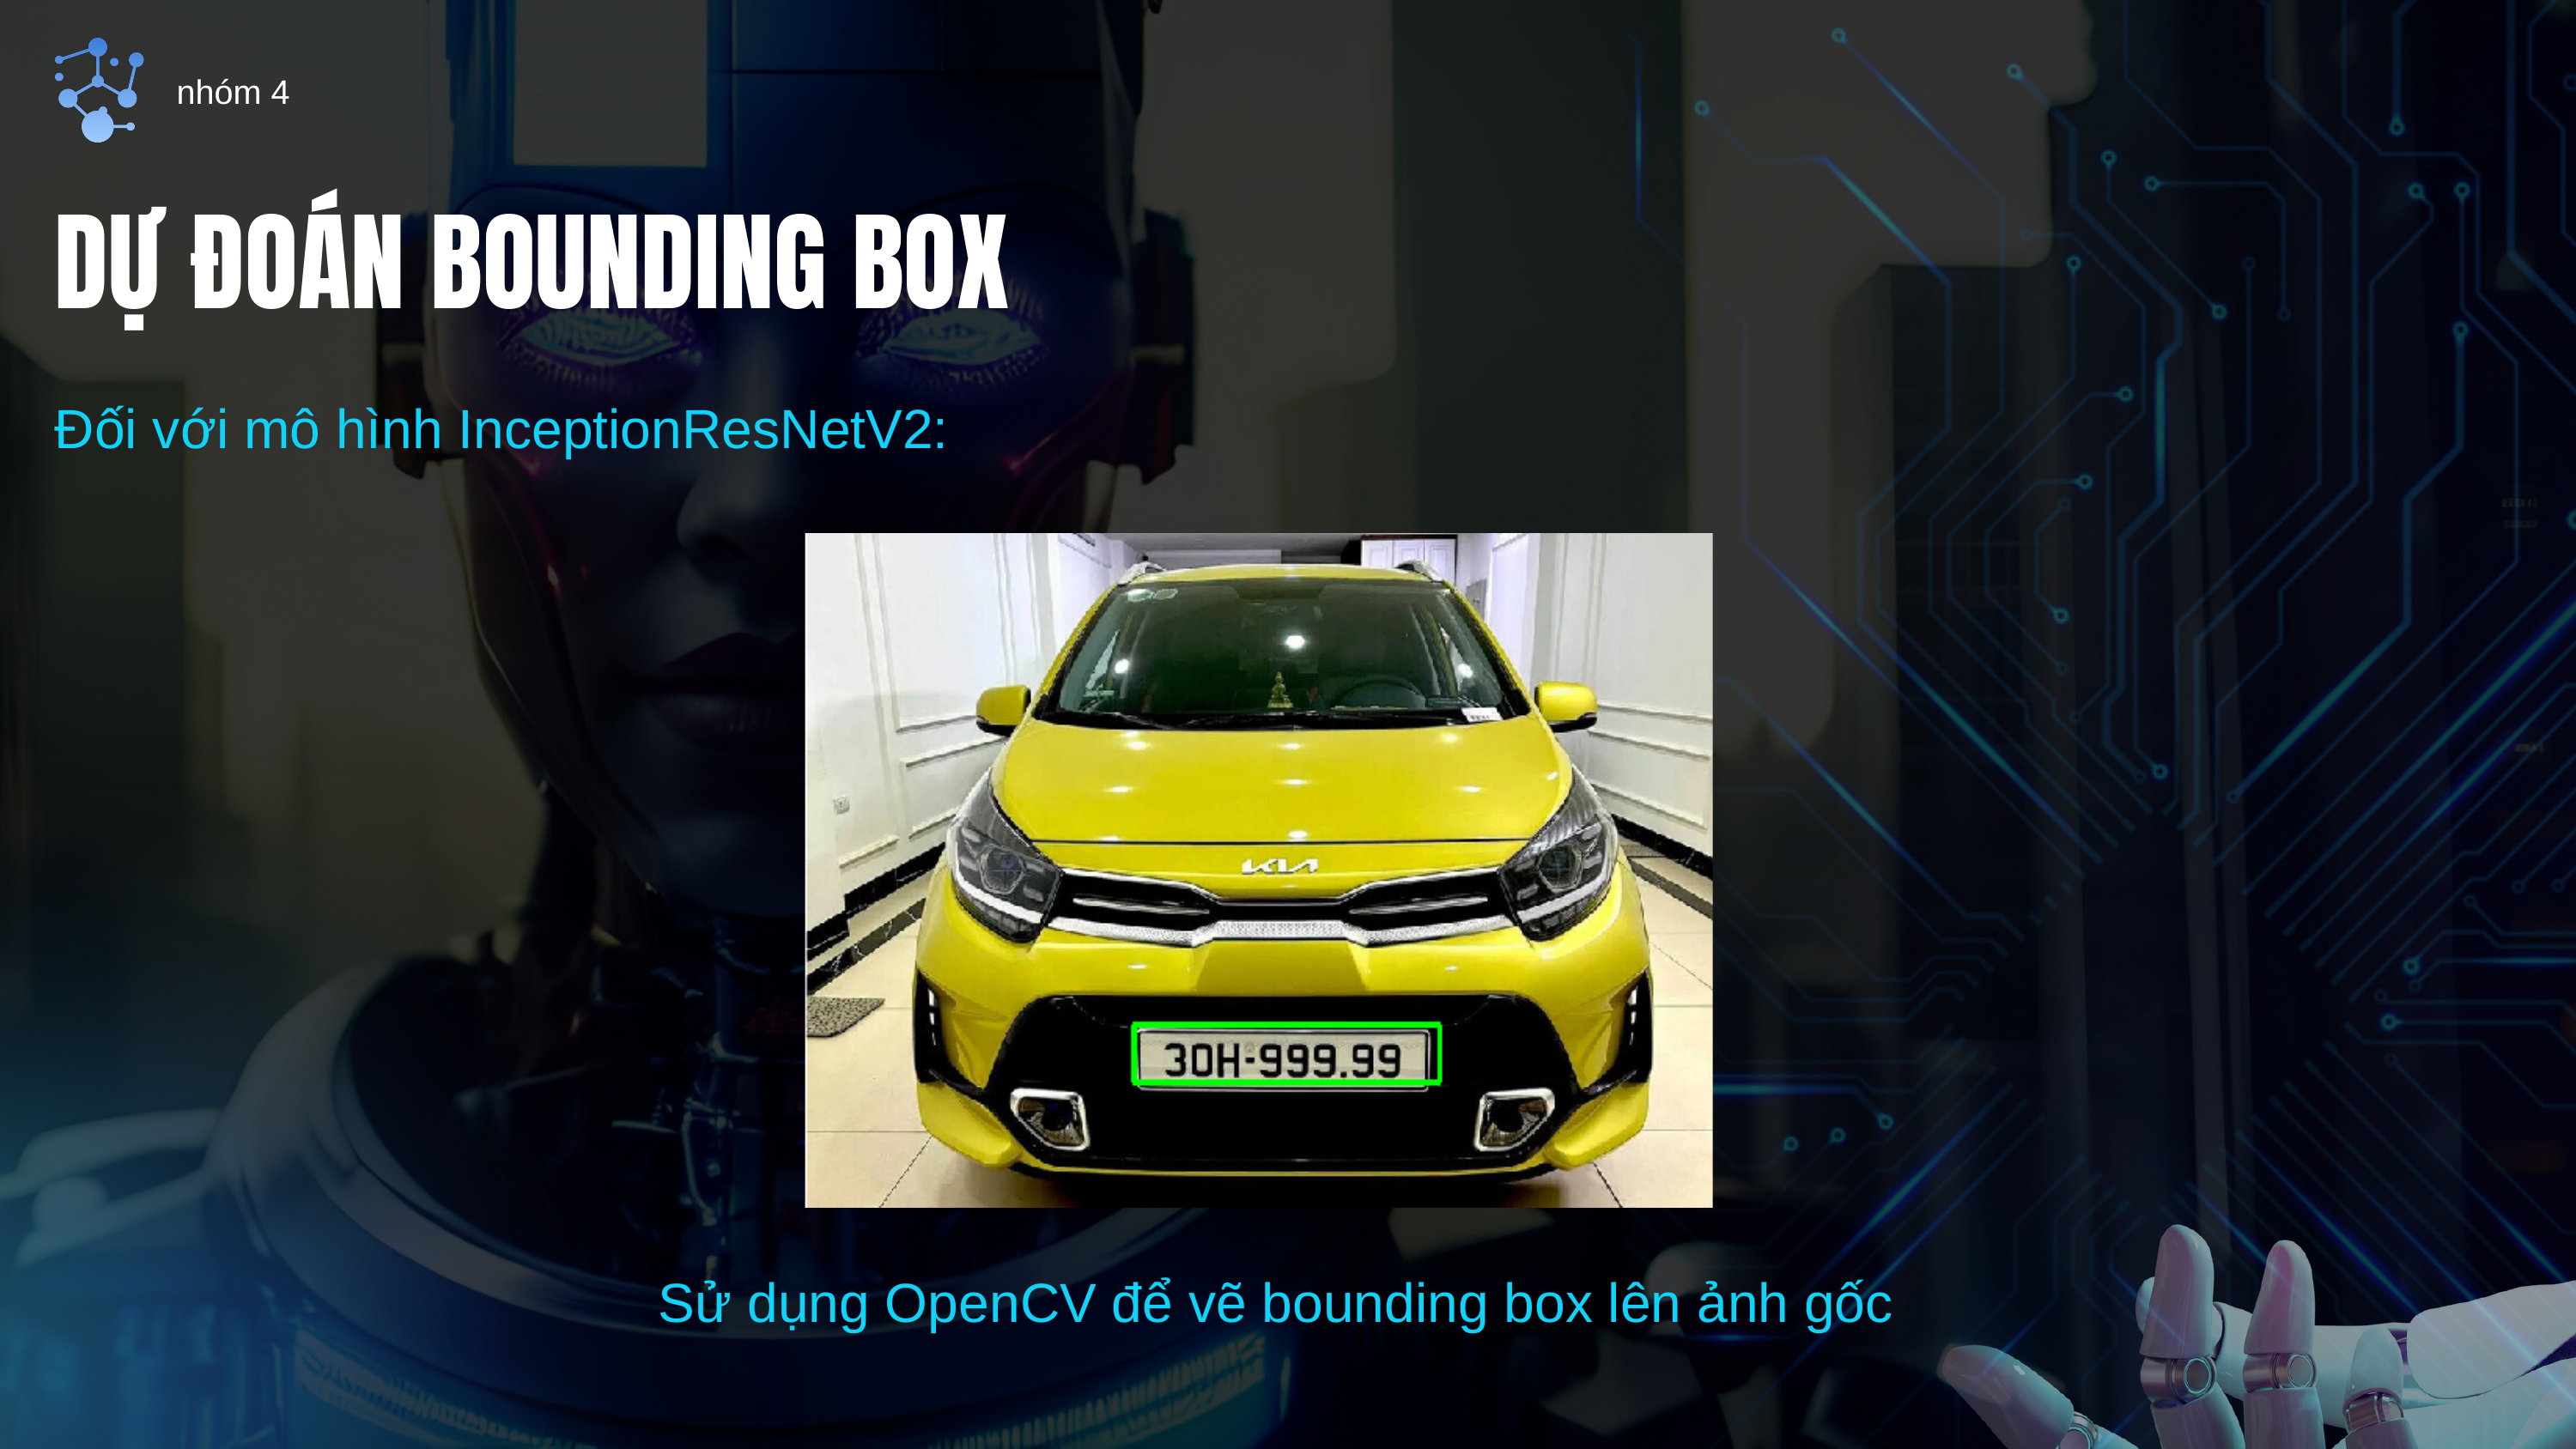

nhóm 4
DỰ ĐOÁN BOUNDING BOX
Đối với mô hình InceptionResNetV2:

Sử dụng OpenCV để vẽ bounding box lên ảnh gốc